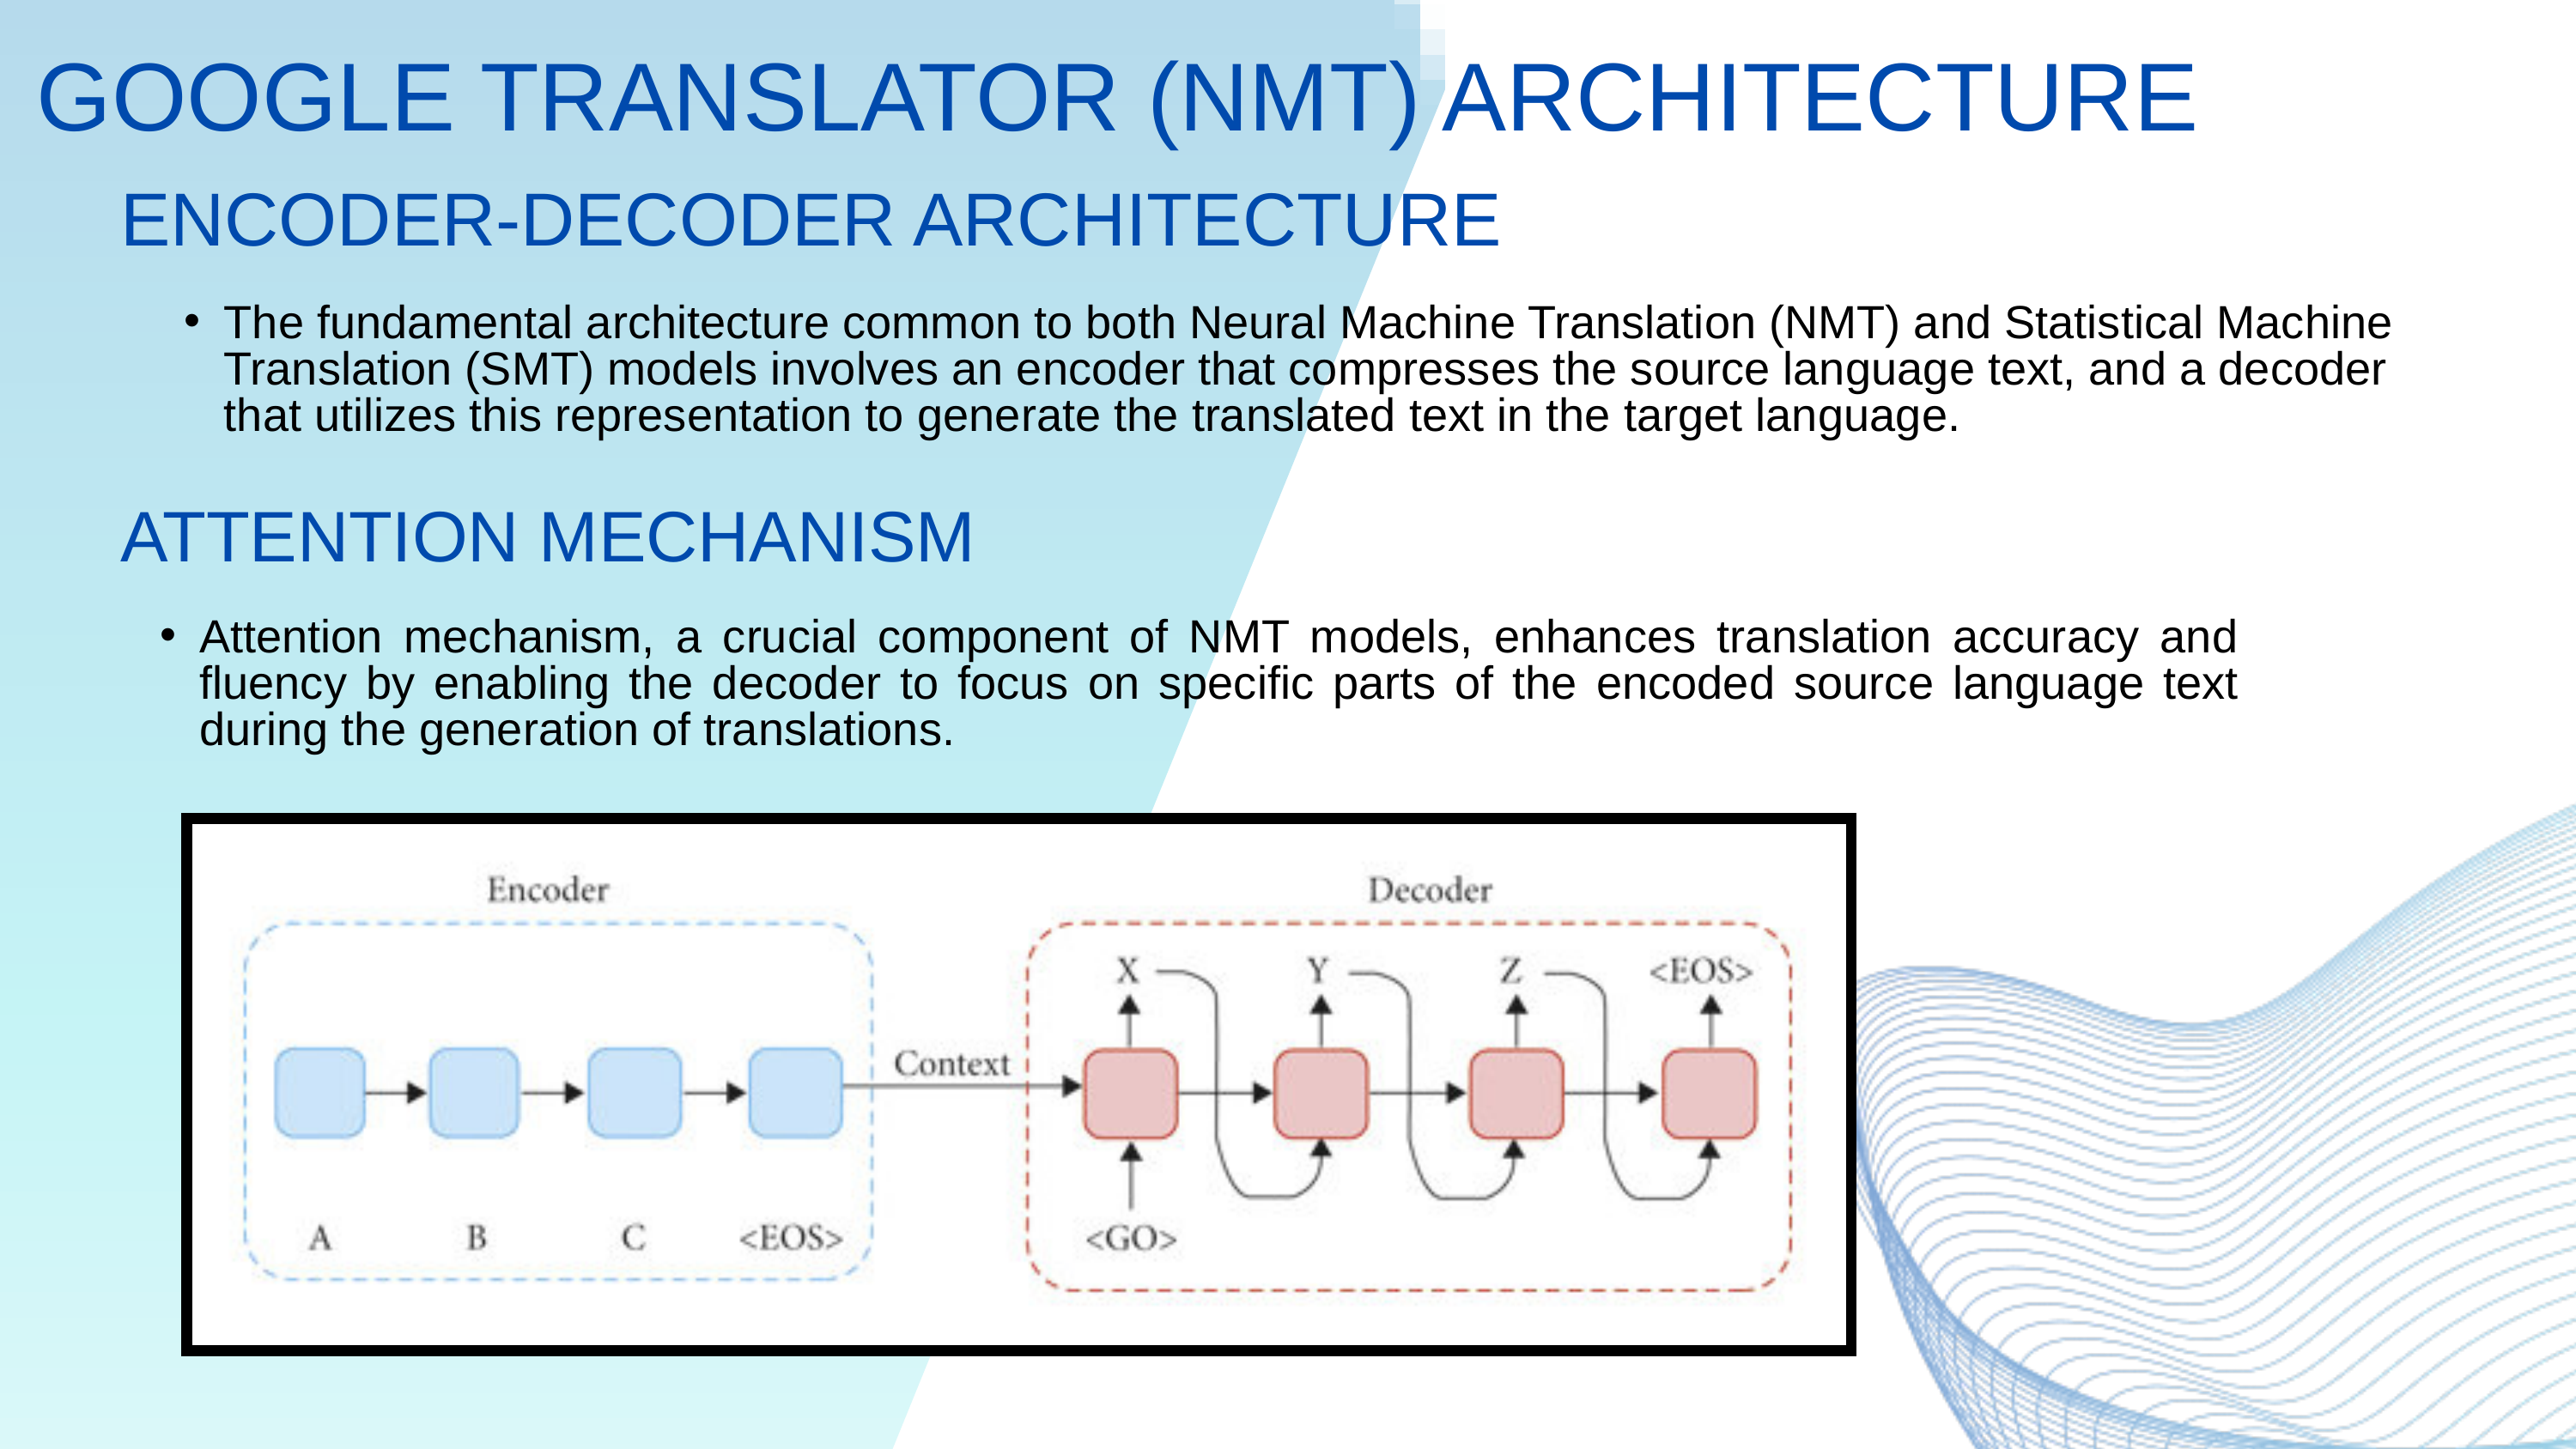

GOOGLE TRANSLATOR (NMT) ARCHITECTURE
ENCODER-DECODER ARCHITECTURE
The fundamental architecture common to both Neural Machine Translation (NMT) and Statistical Machine Translation (SMT) models involves an encoder that compresses the source language text, and a decoder that utilizes this representation to generate the translated text in the target language.
ATTENTION MECHANISM
Attention mechanism, a crucial component of NMT models, enhances translation accuracy and fluency by enabling the decoder to focus on specific parts of the encoded source language text during the generation of translations.